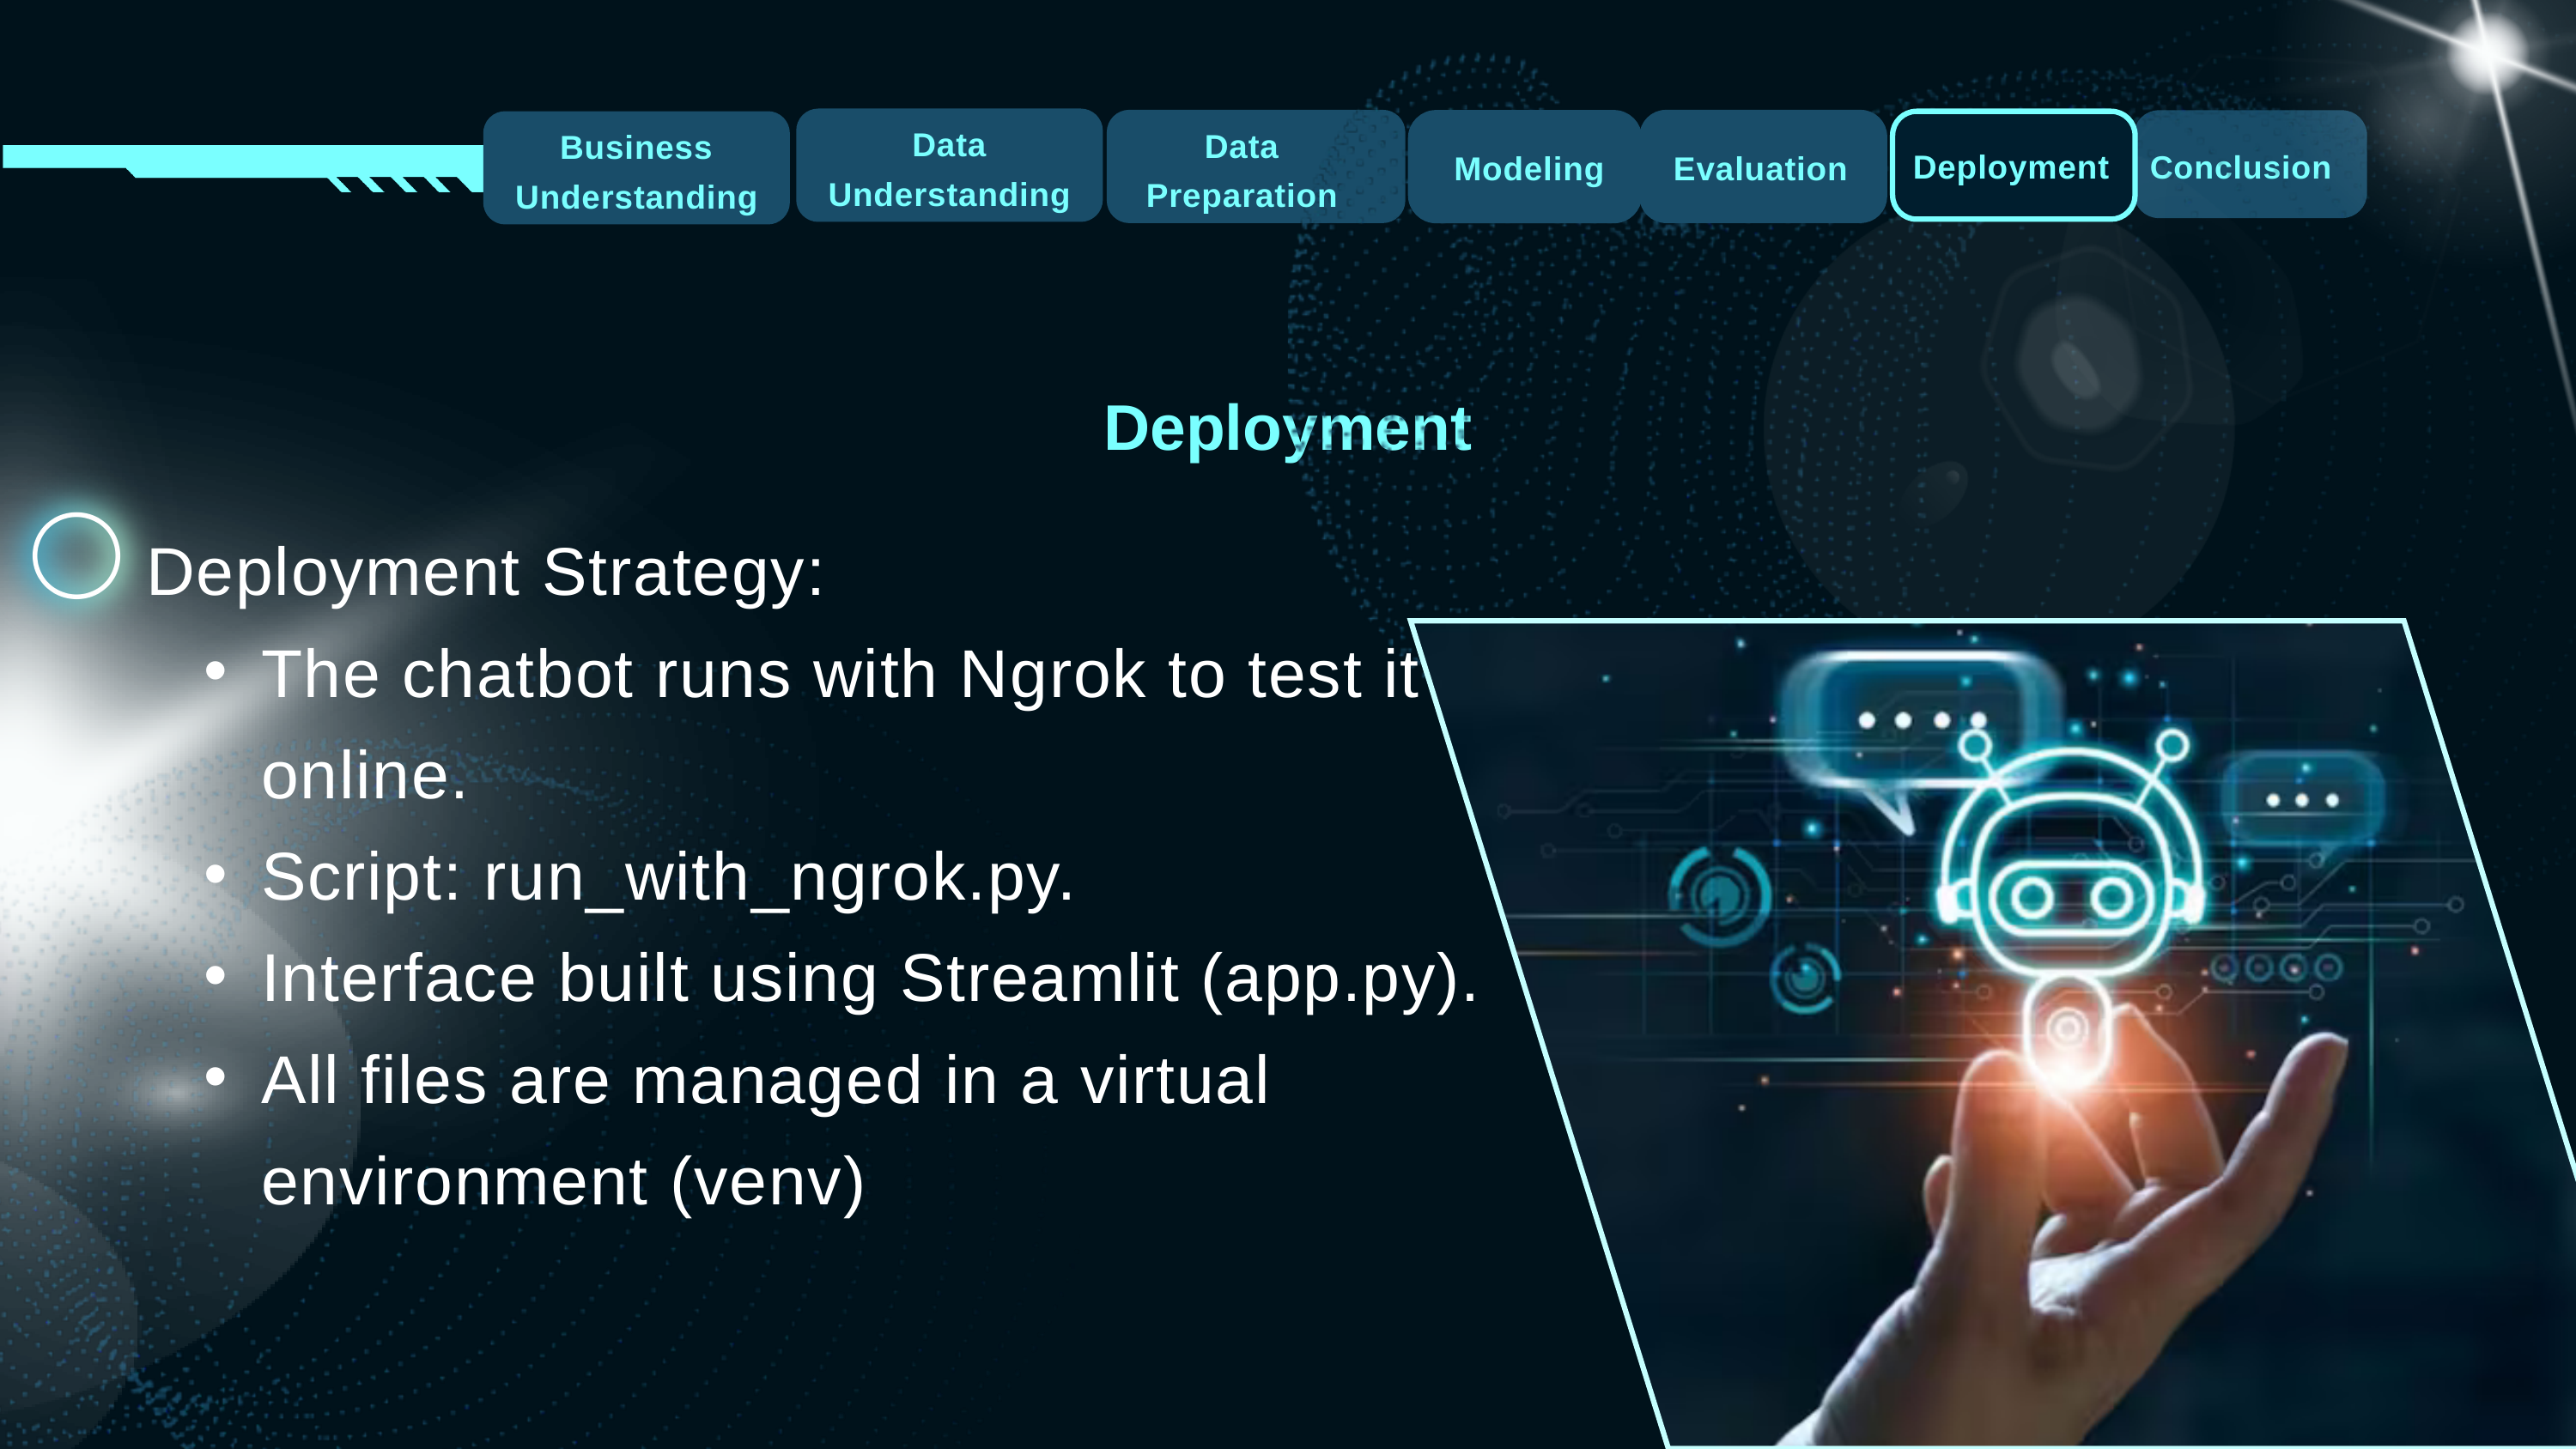

Data Understanding
Data Preparation
Business Understanding
Deployment
Conclusion
Evaluation
Modeling

Deployment

Deployment Strategy:
The chatbot runs with Ngrok to test it online.
Script: run_with_ngrok.py.
Interface built using Streamlit (app.py).
All files are managed in a virtual environment (venv)